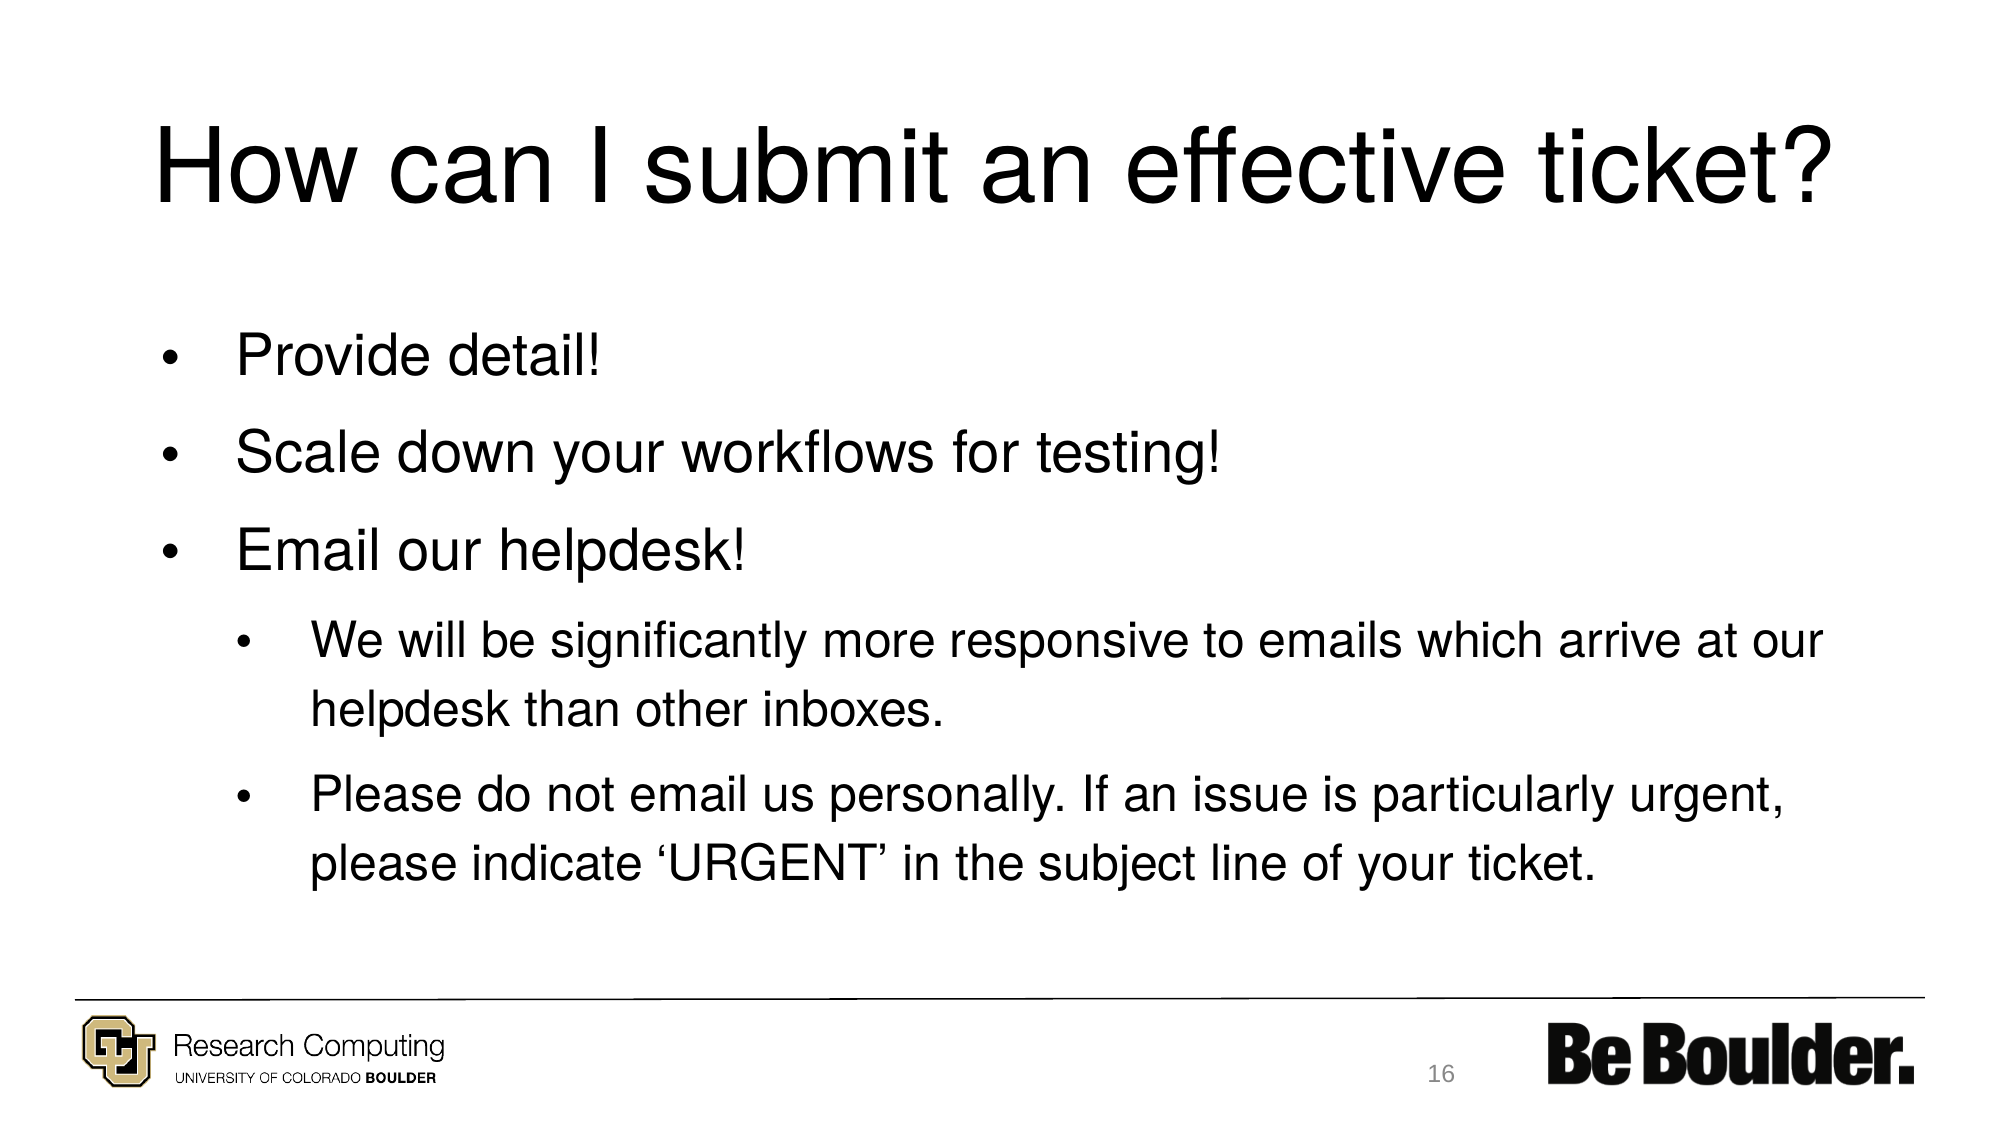

# How can I submit an effective ticket?
Provide detail!
Scale down your workflows for testing!
Email our helpdesk!
We will be significantly more responsive to emails which arrive at our helpdesk than other inboxes.
Please do not email us personally. If an issue is particularly urgent, please indicate ‘URGENT’ in the subject line of your ticket.
16